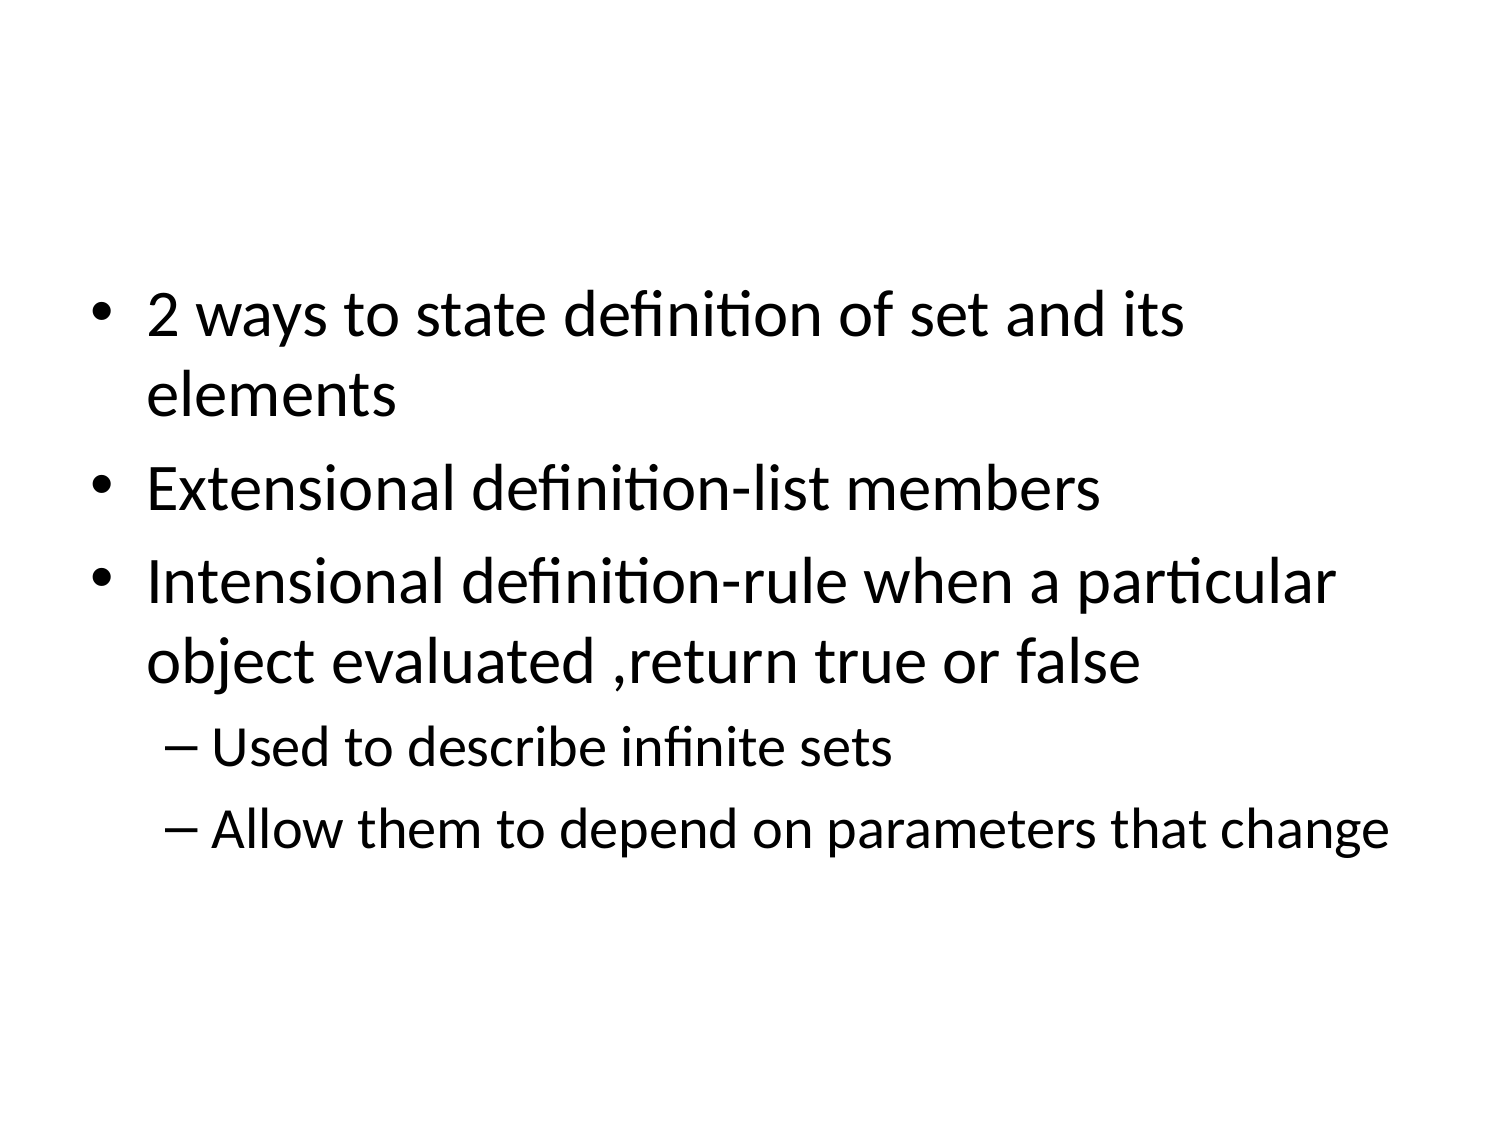

2 ways to state definition of set and its elements
Extensional definition-list members
Intensional definition-rule when a particular object evaluated ,return true or false
Used to describe infinite sets
Allow them to depend on parameters that change